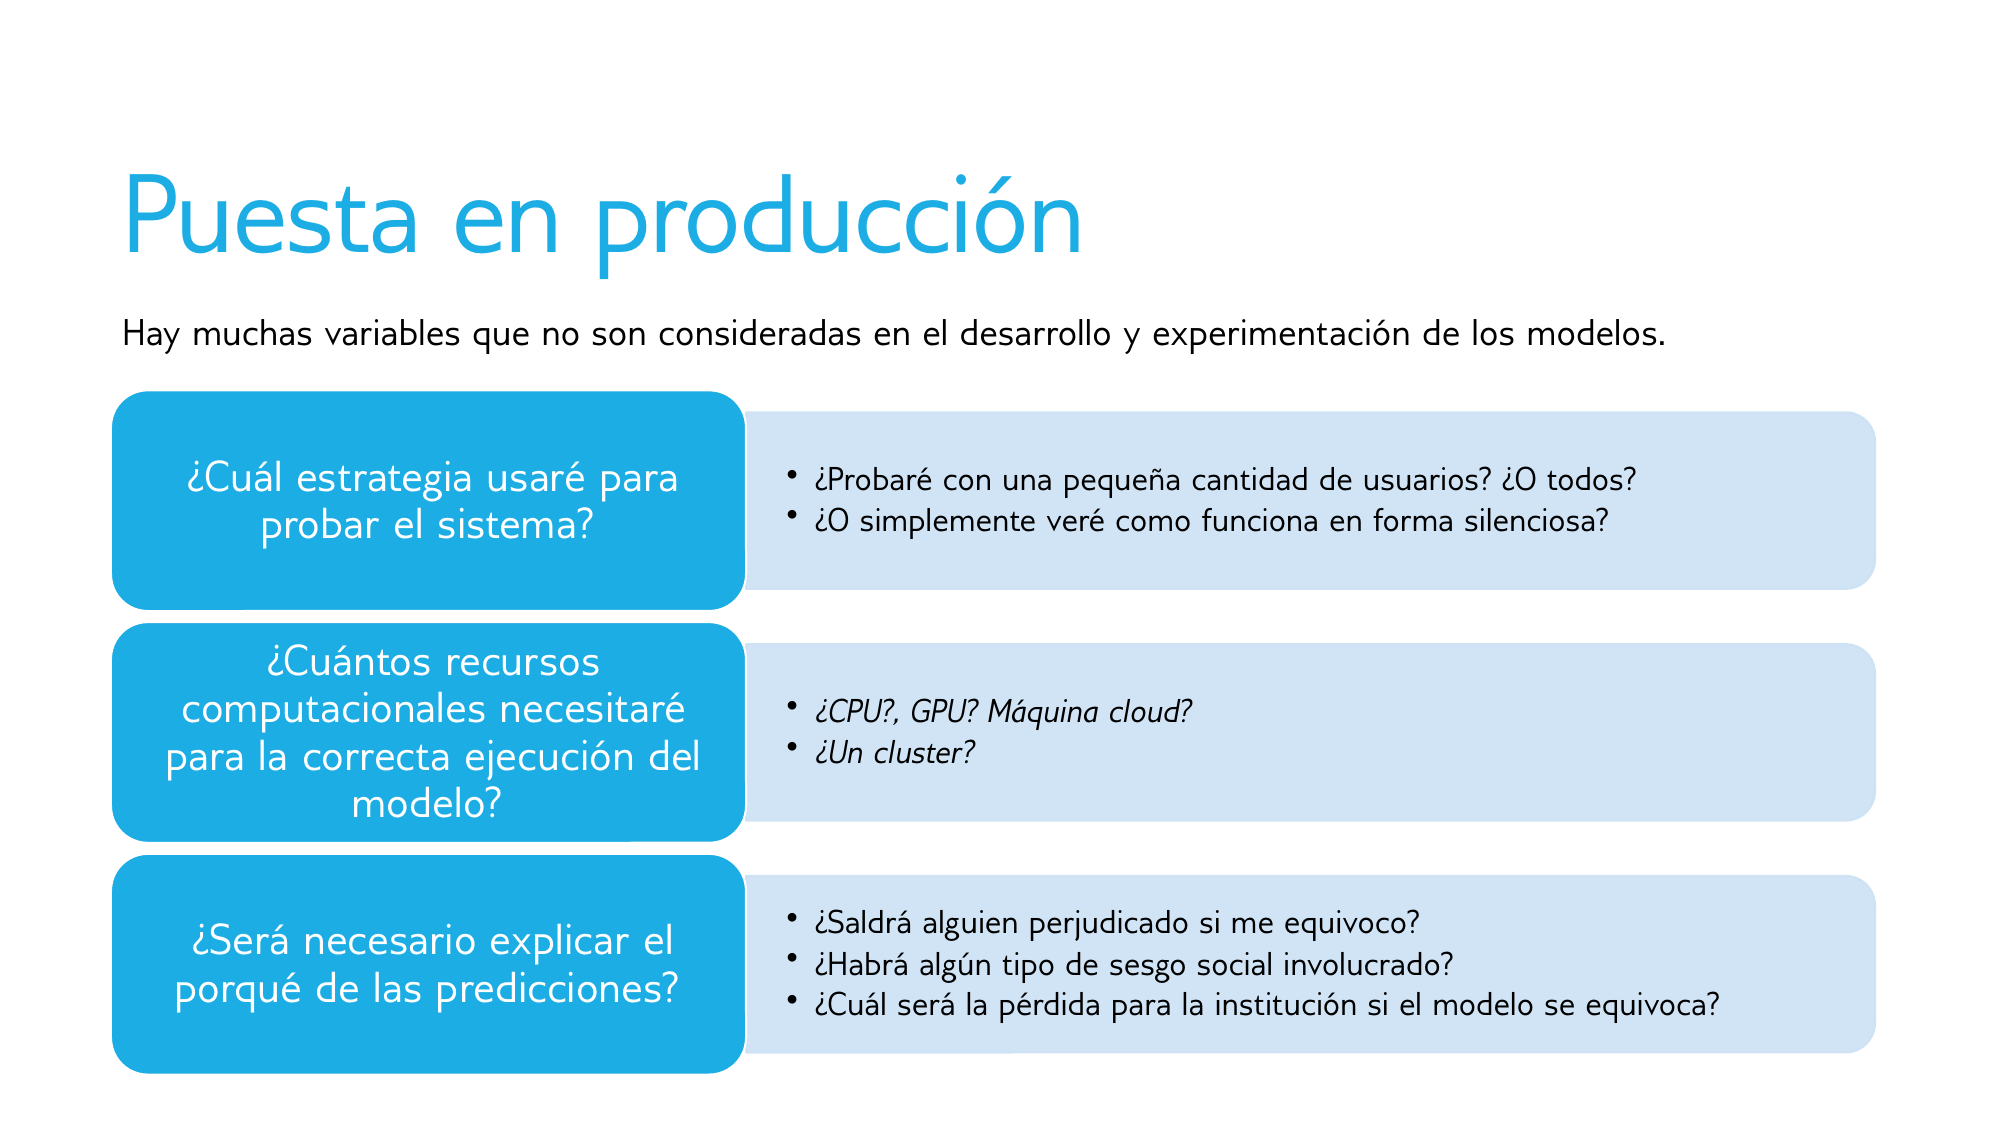

# Puesta en producción
Hay muchas variables que no son consideradas en el desarrollo y experimentación de los modelos.
¿Probaré con una pequeña cantidad de usuarios? ¿O todos?
¿O simplemente veré como funciona en forma silenciosa?
¿Cuál estrategia usaré para probar el sistema?
¿CPU?, GPU? Máquina cloud?
¿Un cluster?
¿Cuántos recursos computacionales necesitaré para la correcta ejecución del modelo?
¿Saldrá alguien perjudicado si me equivoco?
¿Habrá algún tipo de sesgo social involucrado?
¿Cuál será la pérdida para la institución si el modelo se equivoca?
¿Será necesario explicar el porqué de las predicciones?